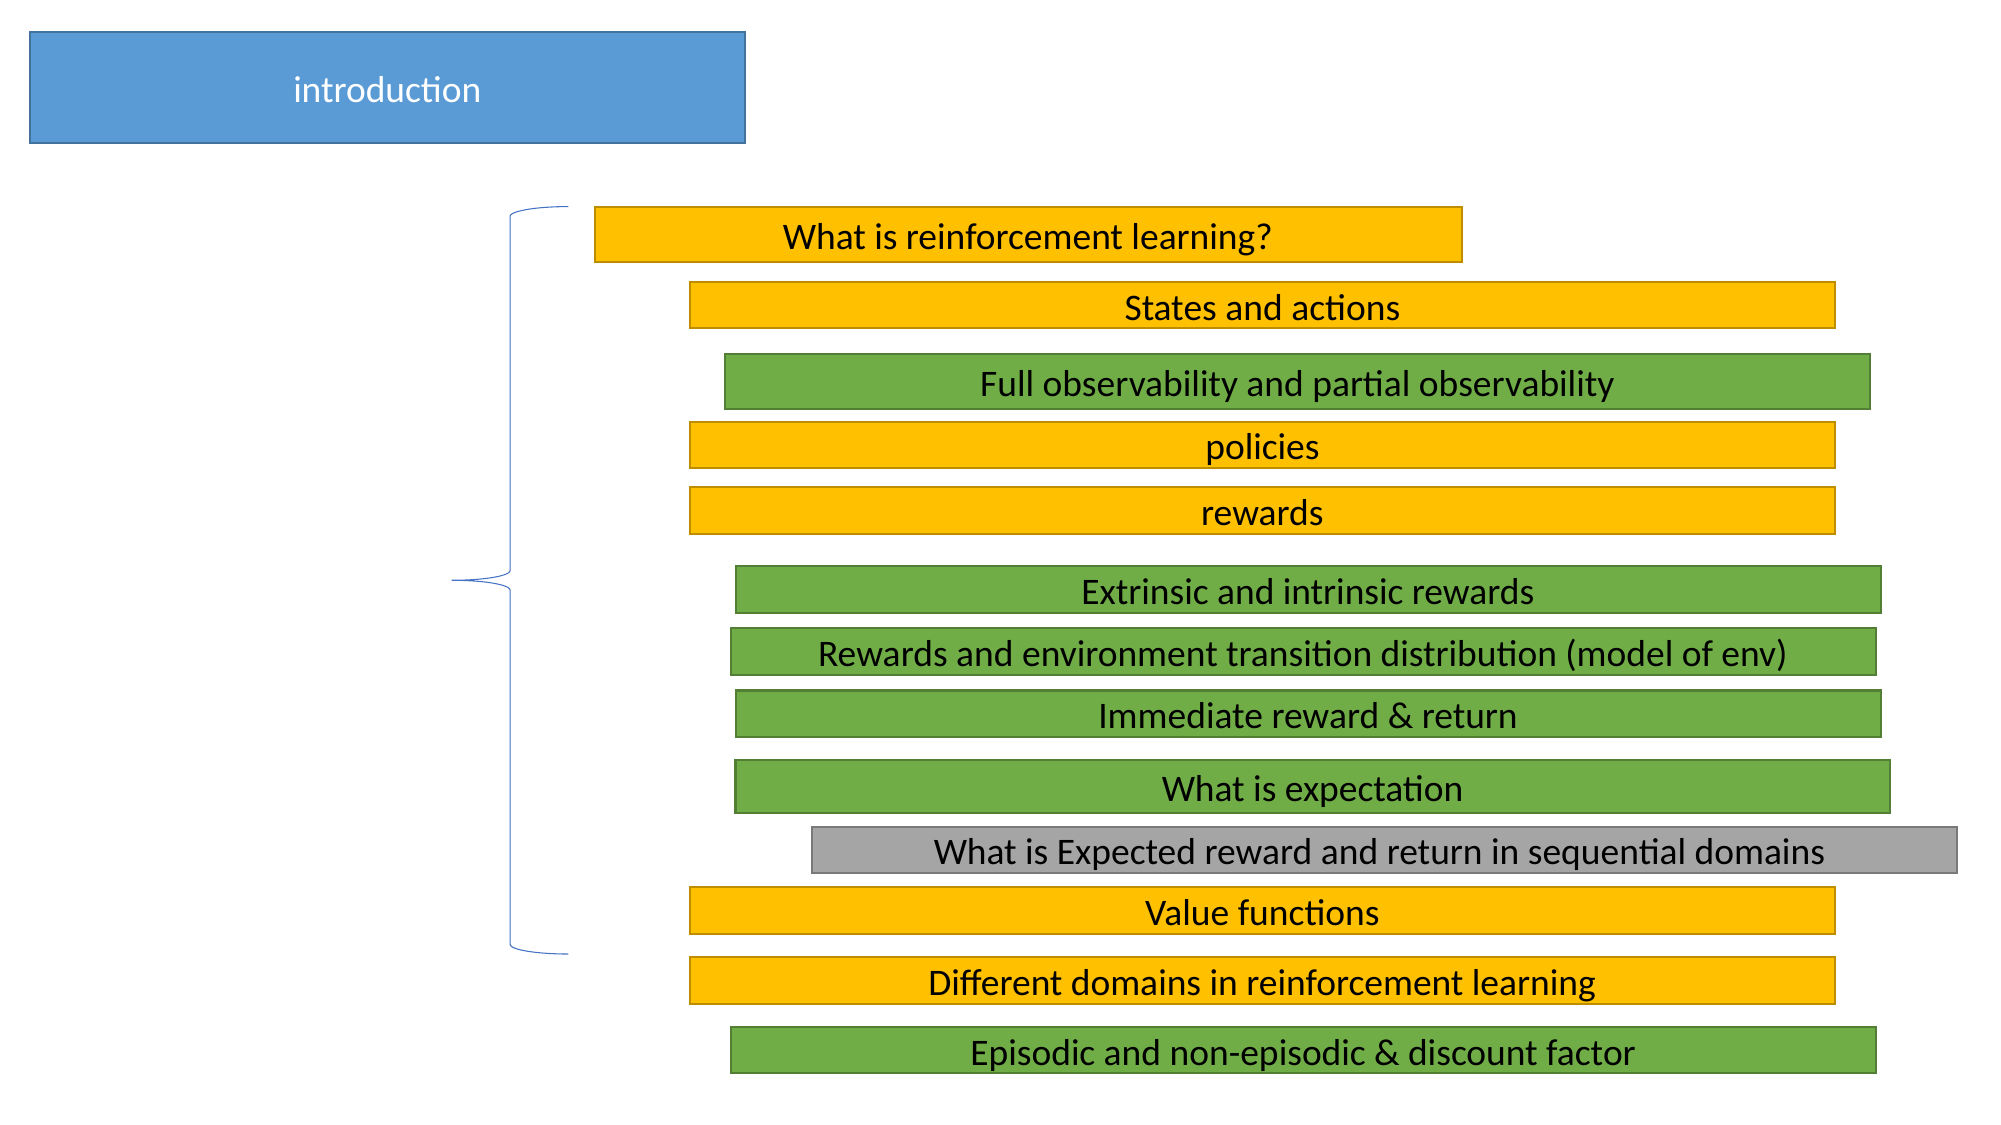

introduction

What is reinforcement learning?
States and actions
Full observability and partial observability
policies
rewards
Extrinsic and intrinsic rewards
Rewards and environment transition distribution (model of env)
Immediate reward & return
What is expectation
What is Expected reward and return in sequential domains
Value functions
Different domains in reinforcement learning
Episodic and non-episodic & discount factor